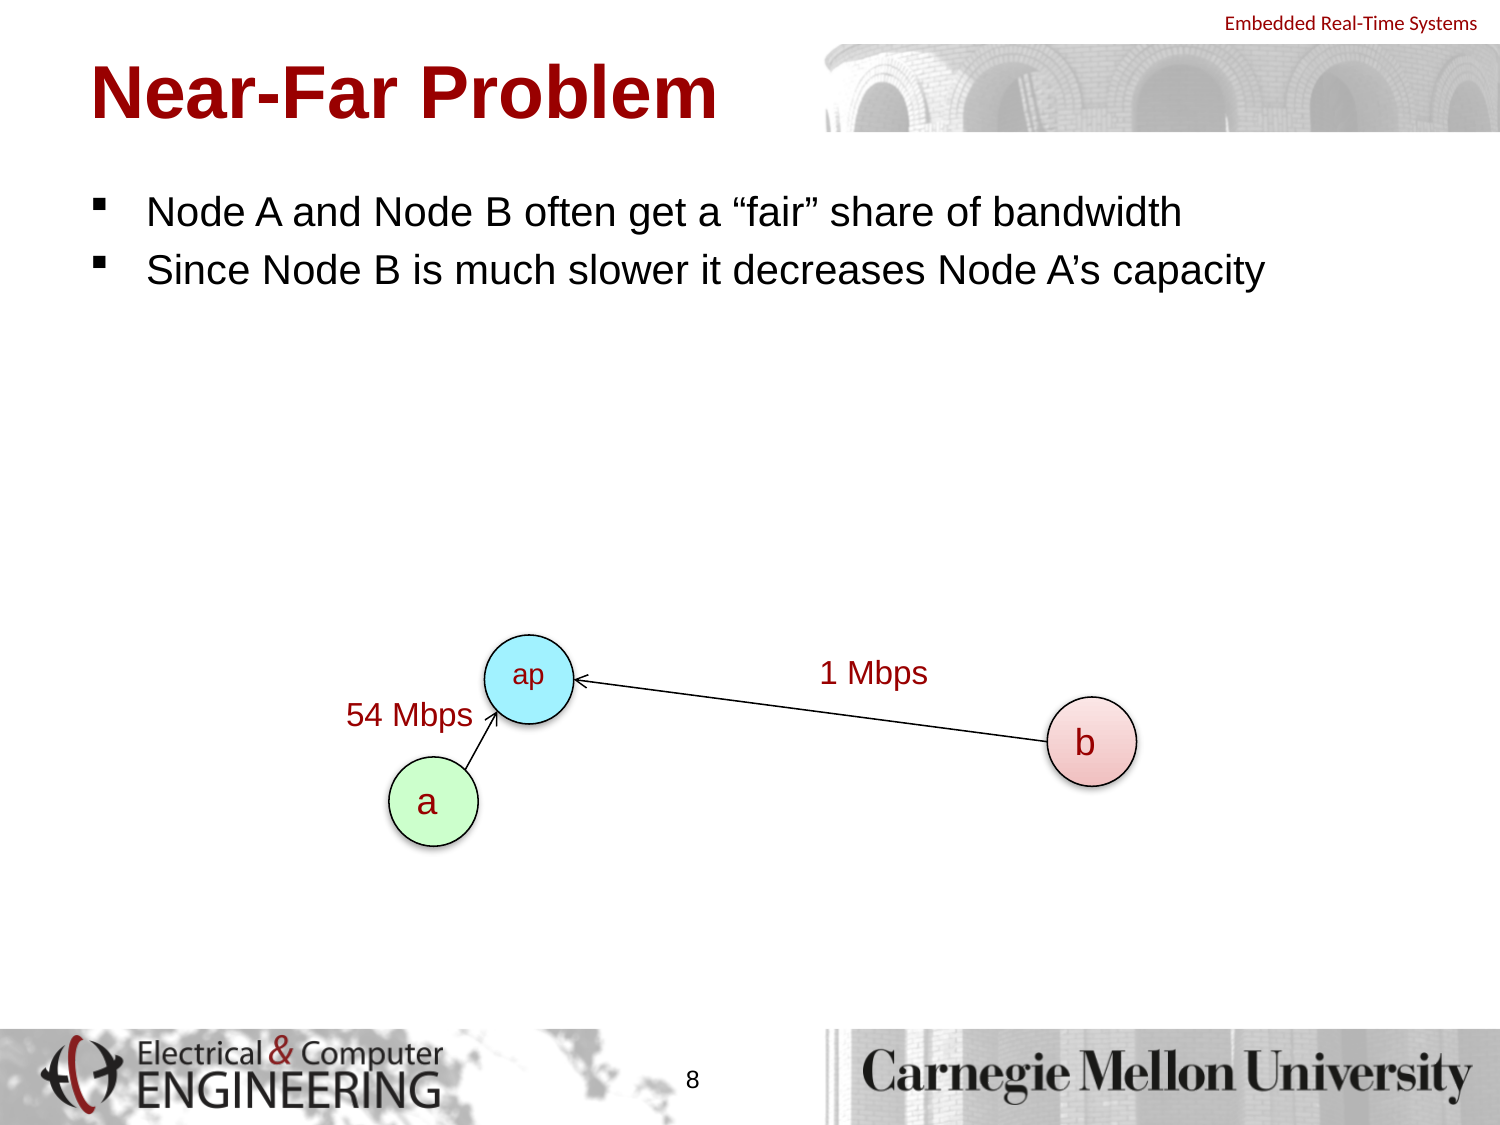

# Near-Far Problem
Node A and Node B often get a “fair” share of bandwidth
Since Node B is much slower it decreases Node A’s capacity
ap
1 Mbps
54 Mbps
b
a
8